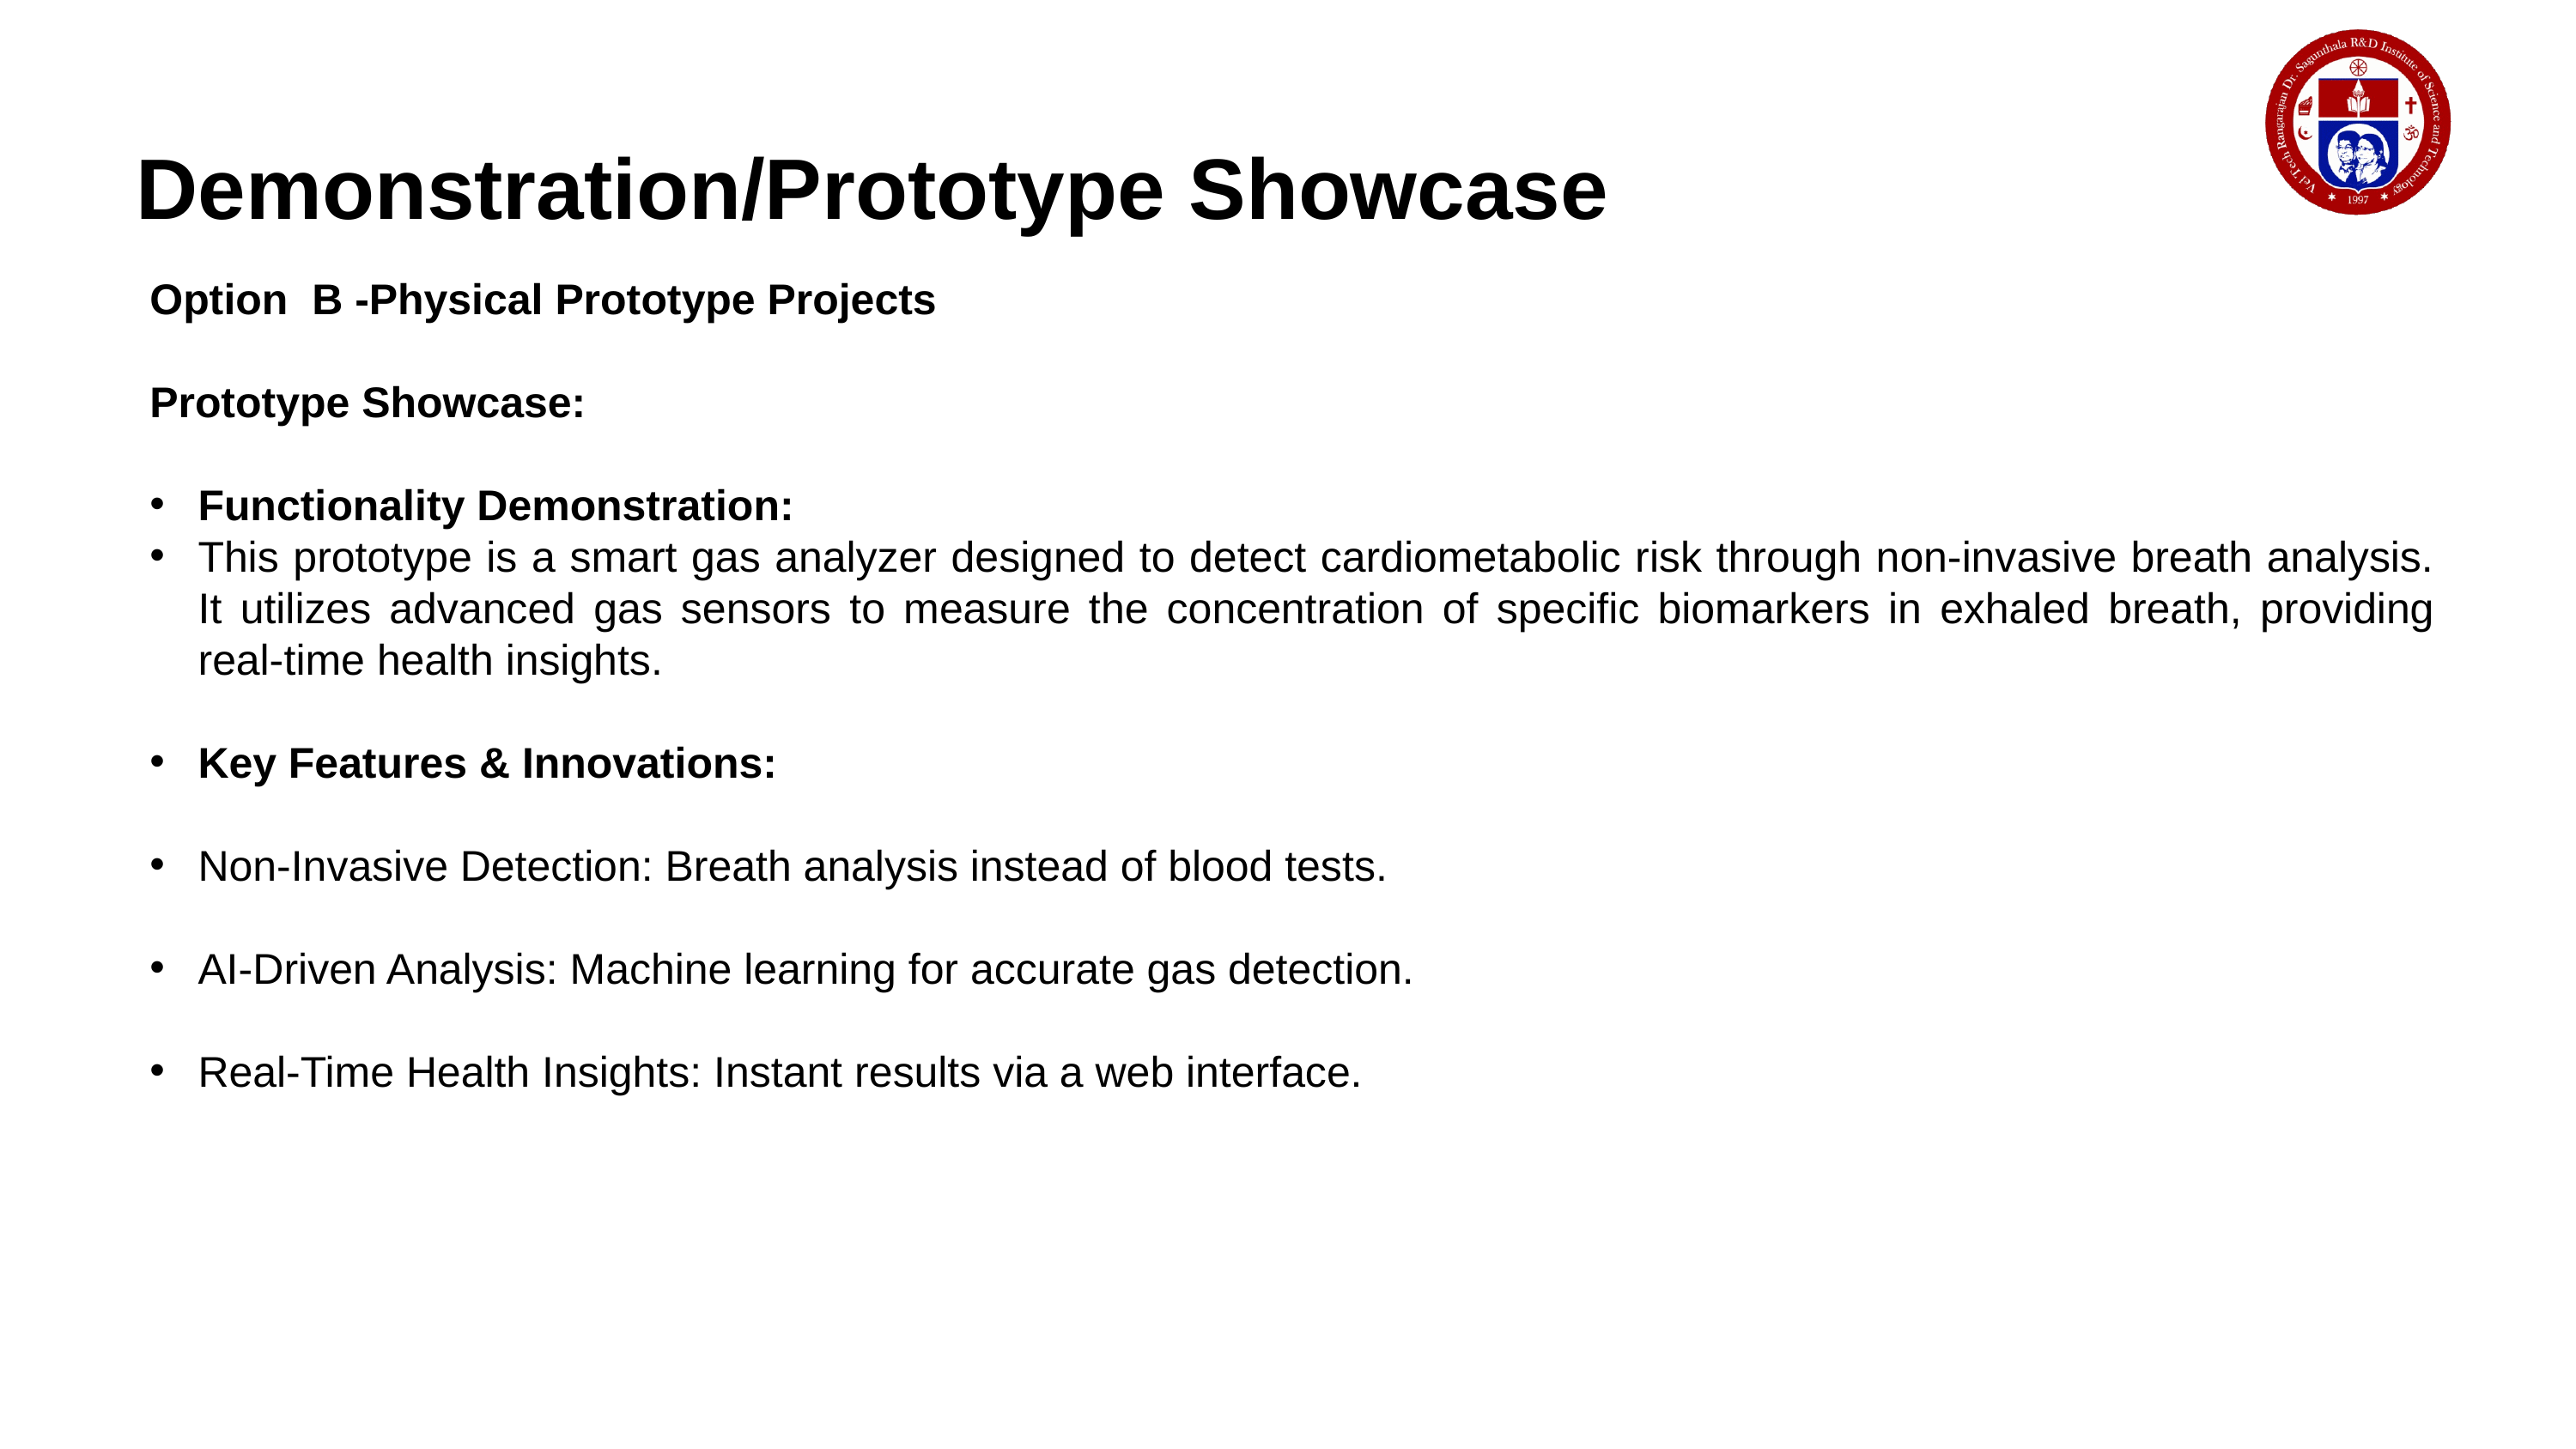

Demonstration/Prototype Showcase
Option  B -Physical Prototype Projects

Prototype Showcase:

Functionality Demonstration:
This prototype is a smart gas analyzer designed to detect cardiometabolic risk through non-invasive breath analysis. It utilizes advanced gas sensors to measure the concentration of specific biomarkers in exhaled breath, providing real-time health insights.

Key Features & Innovations:

Non-Invasive Detection: Breath analysis instead of blood tests.

AI-Driven Analysis: Machine learning for accurate gas detection.

Real-Time Health Insights: Instant results via a web interface.